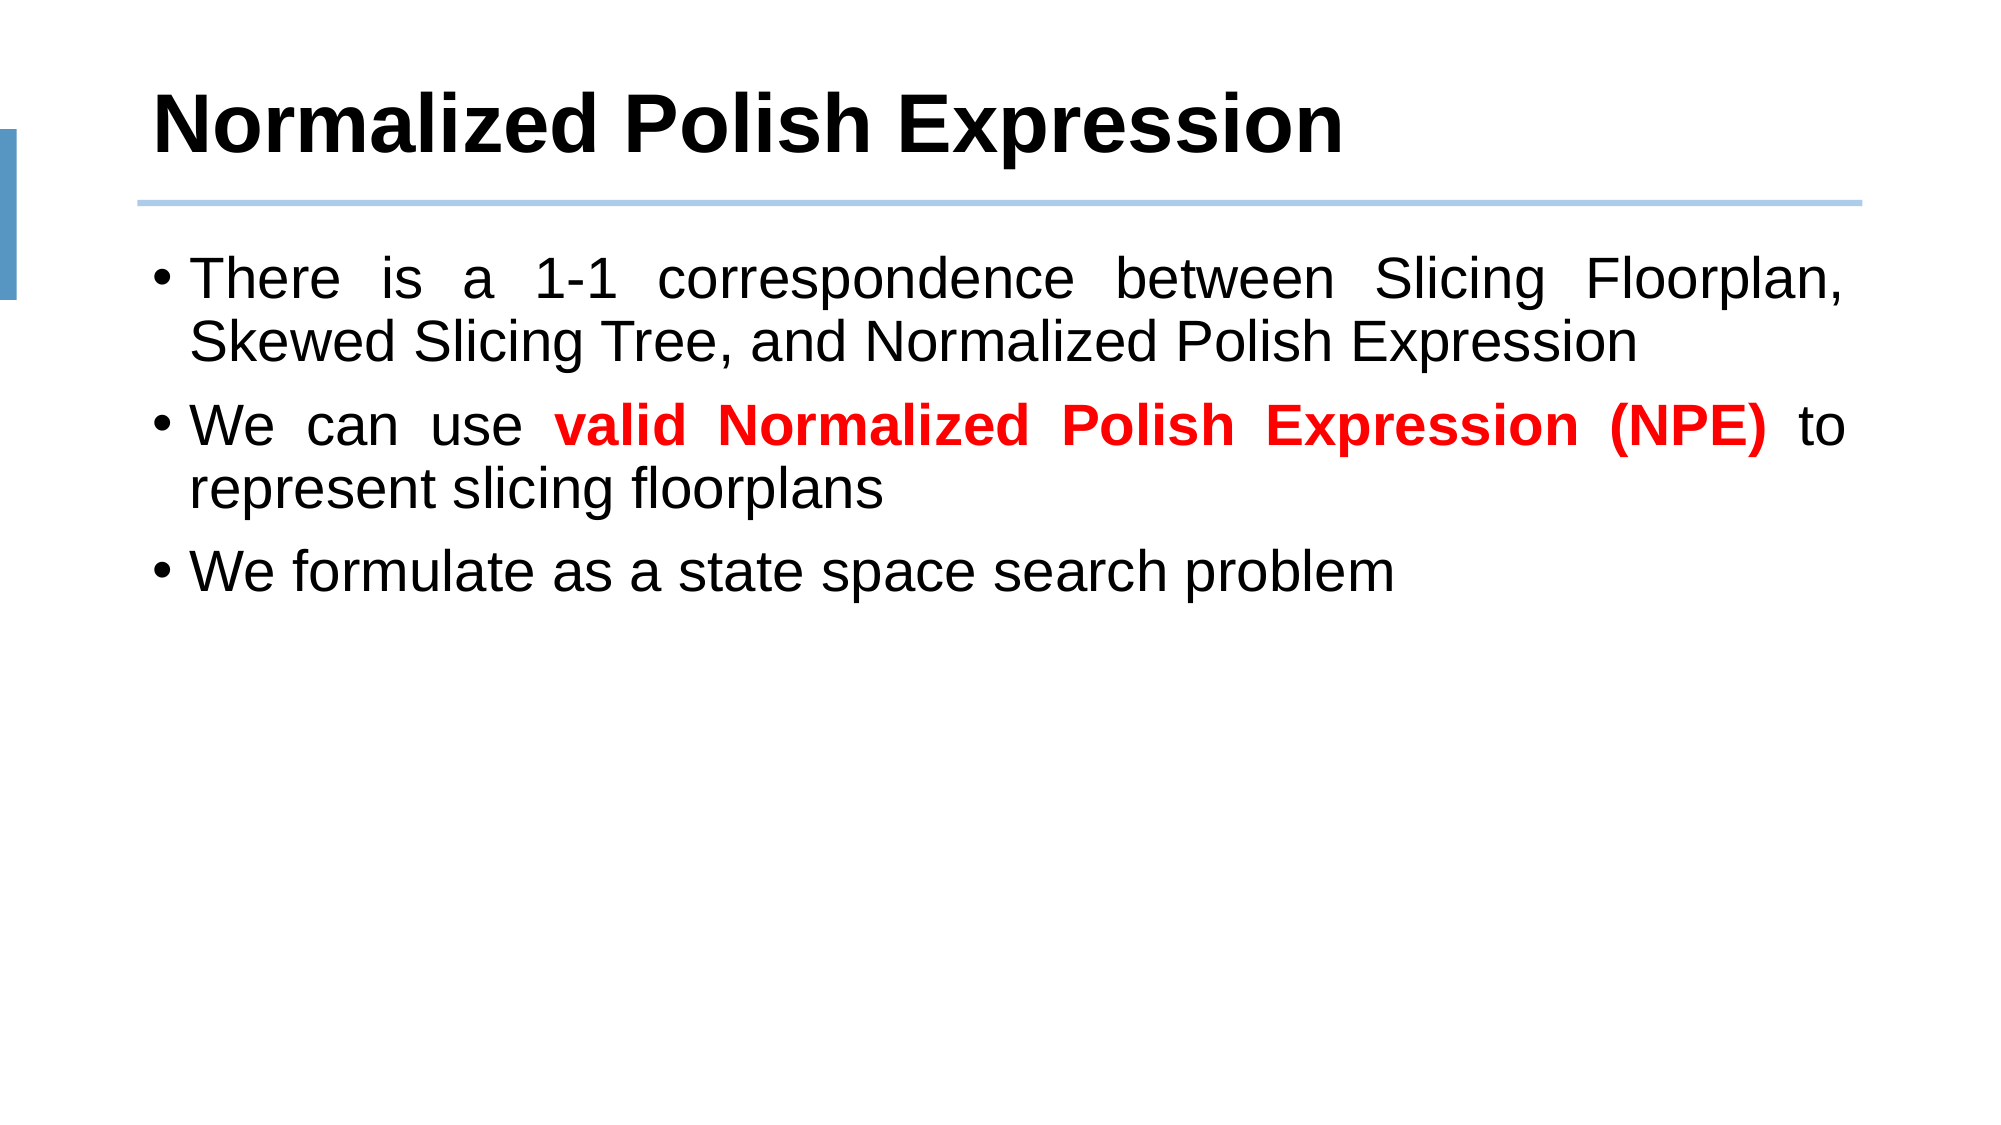

# Normalized Polish Expression
There is a 1-1 correspondence between Slicing Floorplan, Skewed Slicing Tree, and Normalized Polish Expression
We can use valid Normalized Polish Expression (NPE) to represent slicing floorplans
We formulate as a state space search problem